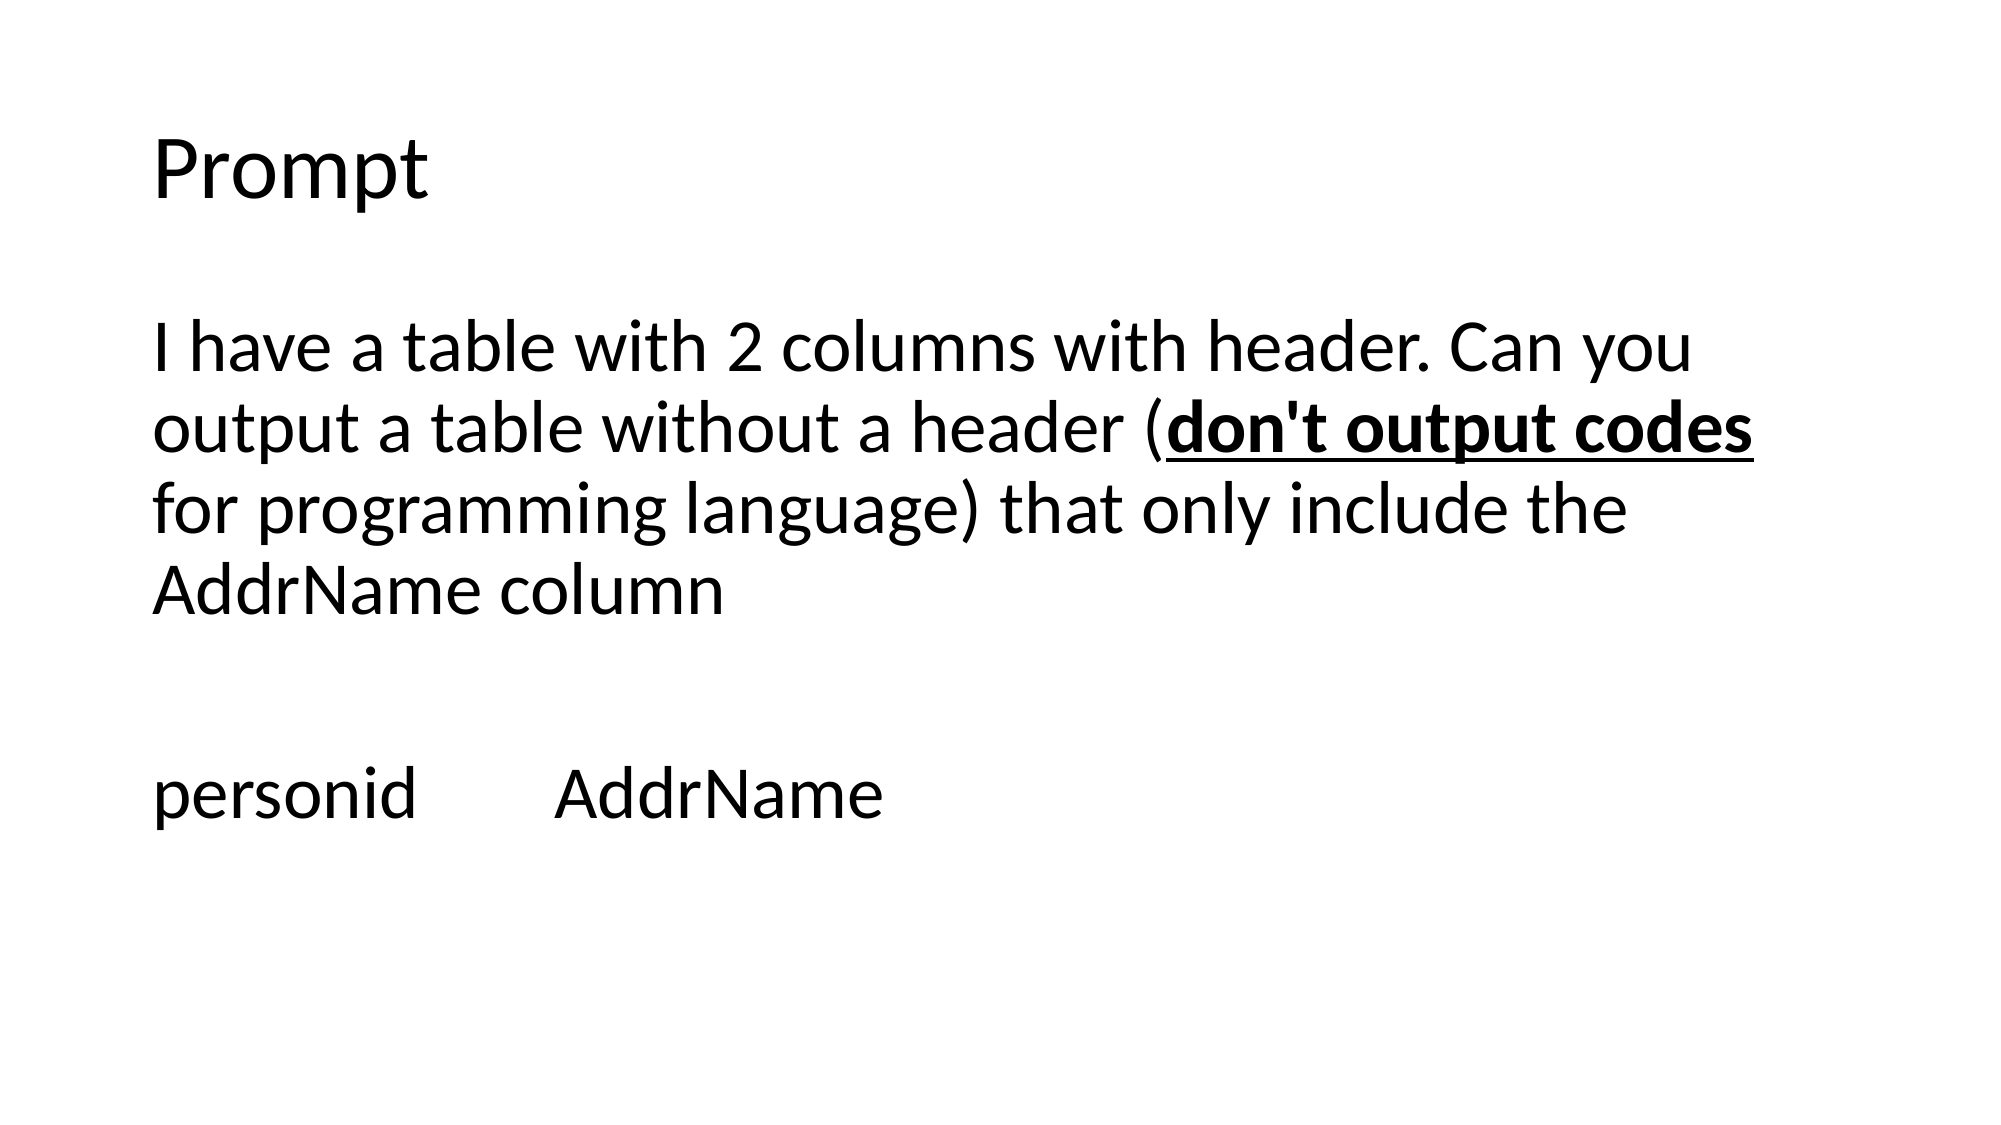

# Prompt
I have a table with 2 columns with header. Can you output a table without a header (don't output codes for programming language) that only include the AddrName column

personid        AddrName